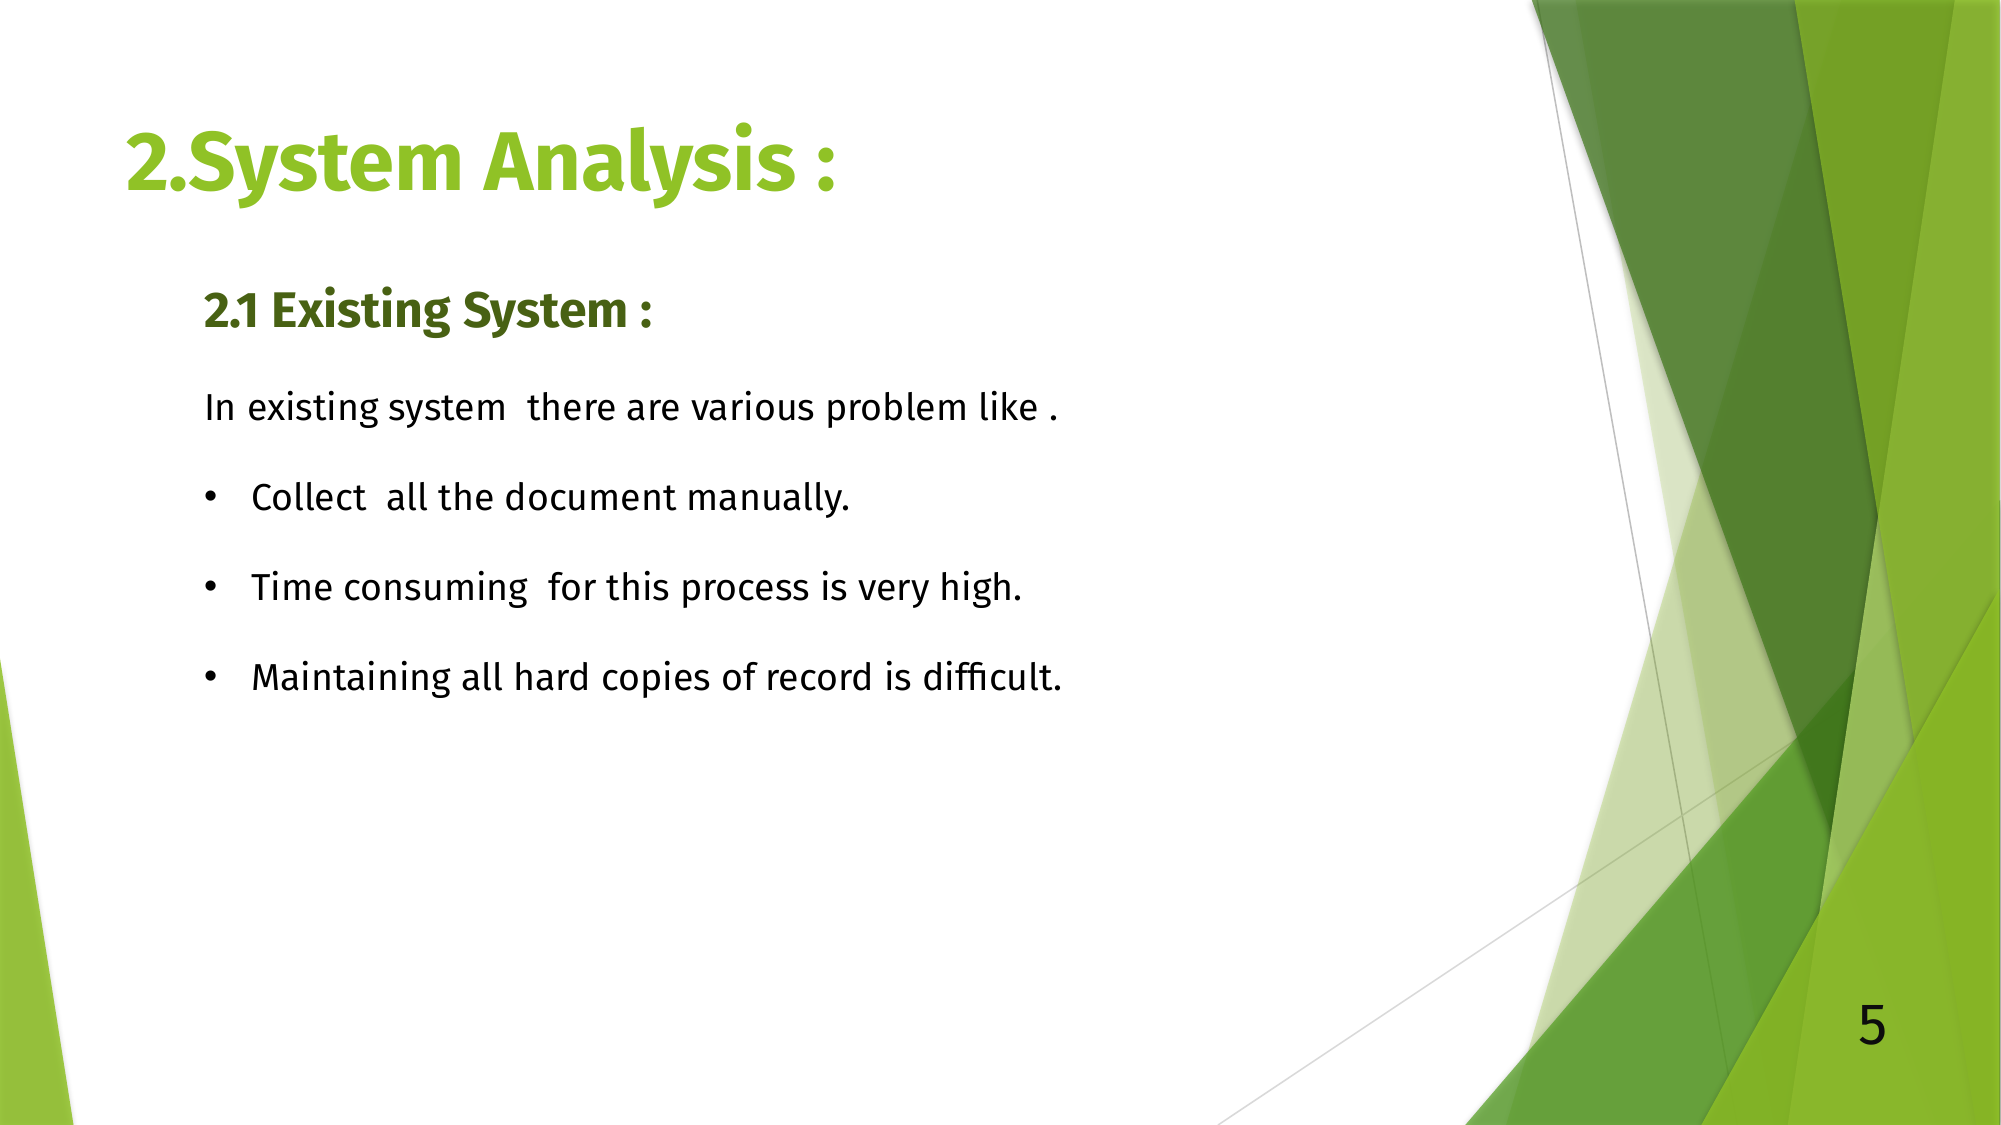

# 2.System Analysis :
2.1 Existing System :

In existing system  there are various problem like .

Collect  all the document manually.

Time consuming  for this process is very high.

Maintaining all hard copies of record is difficult.

5